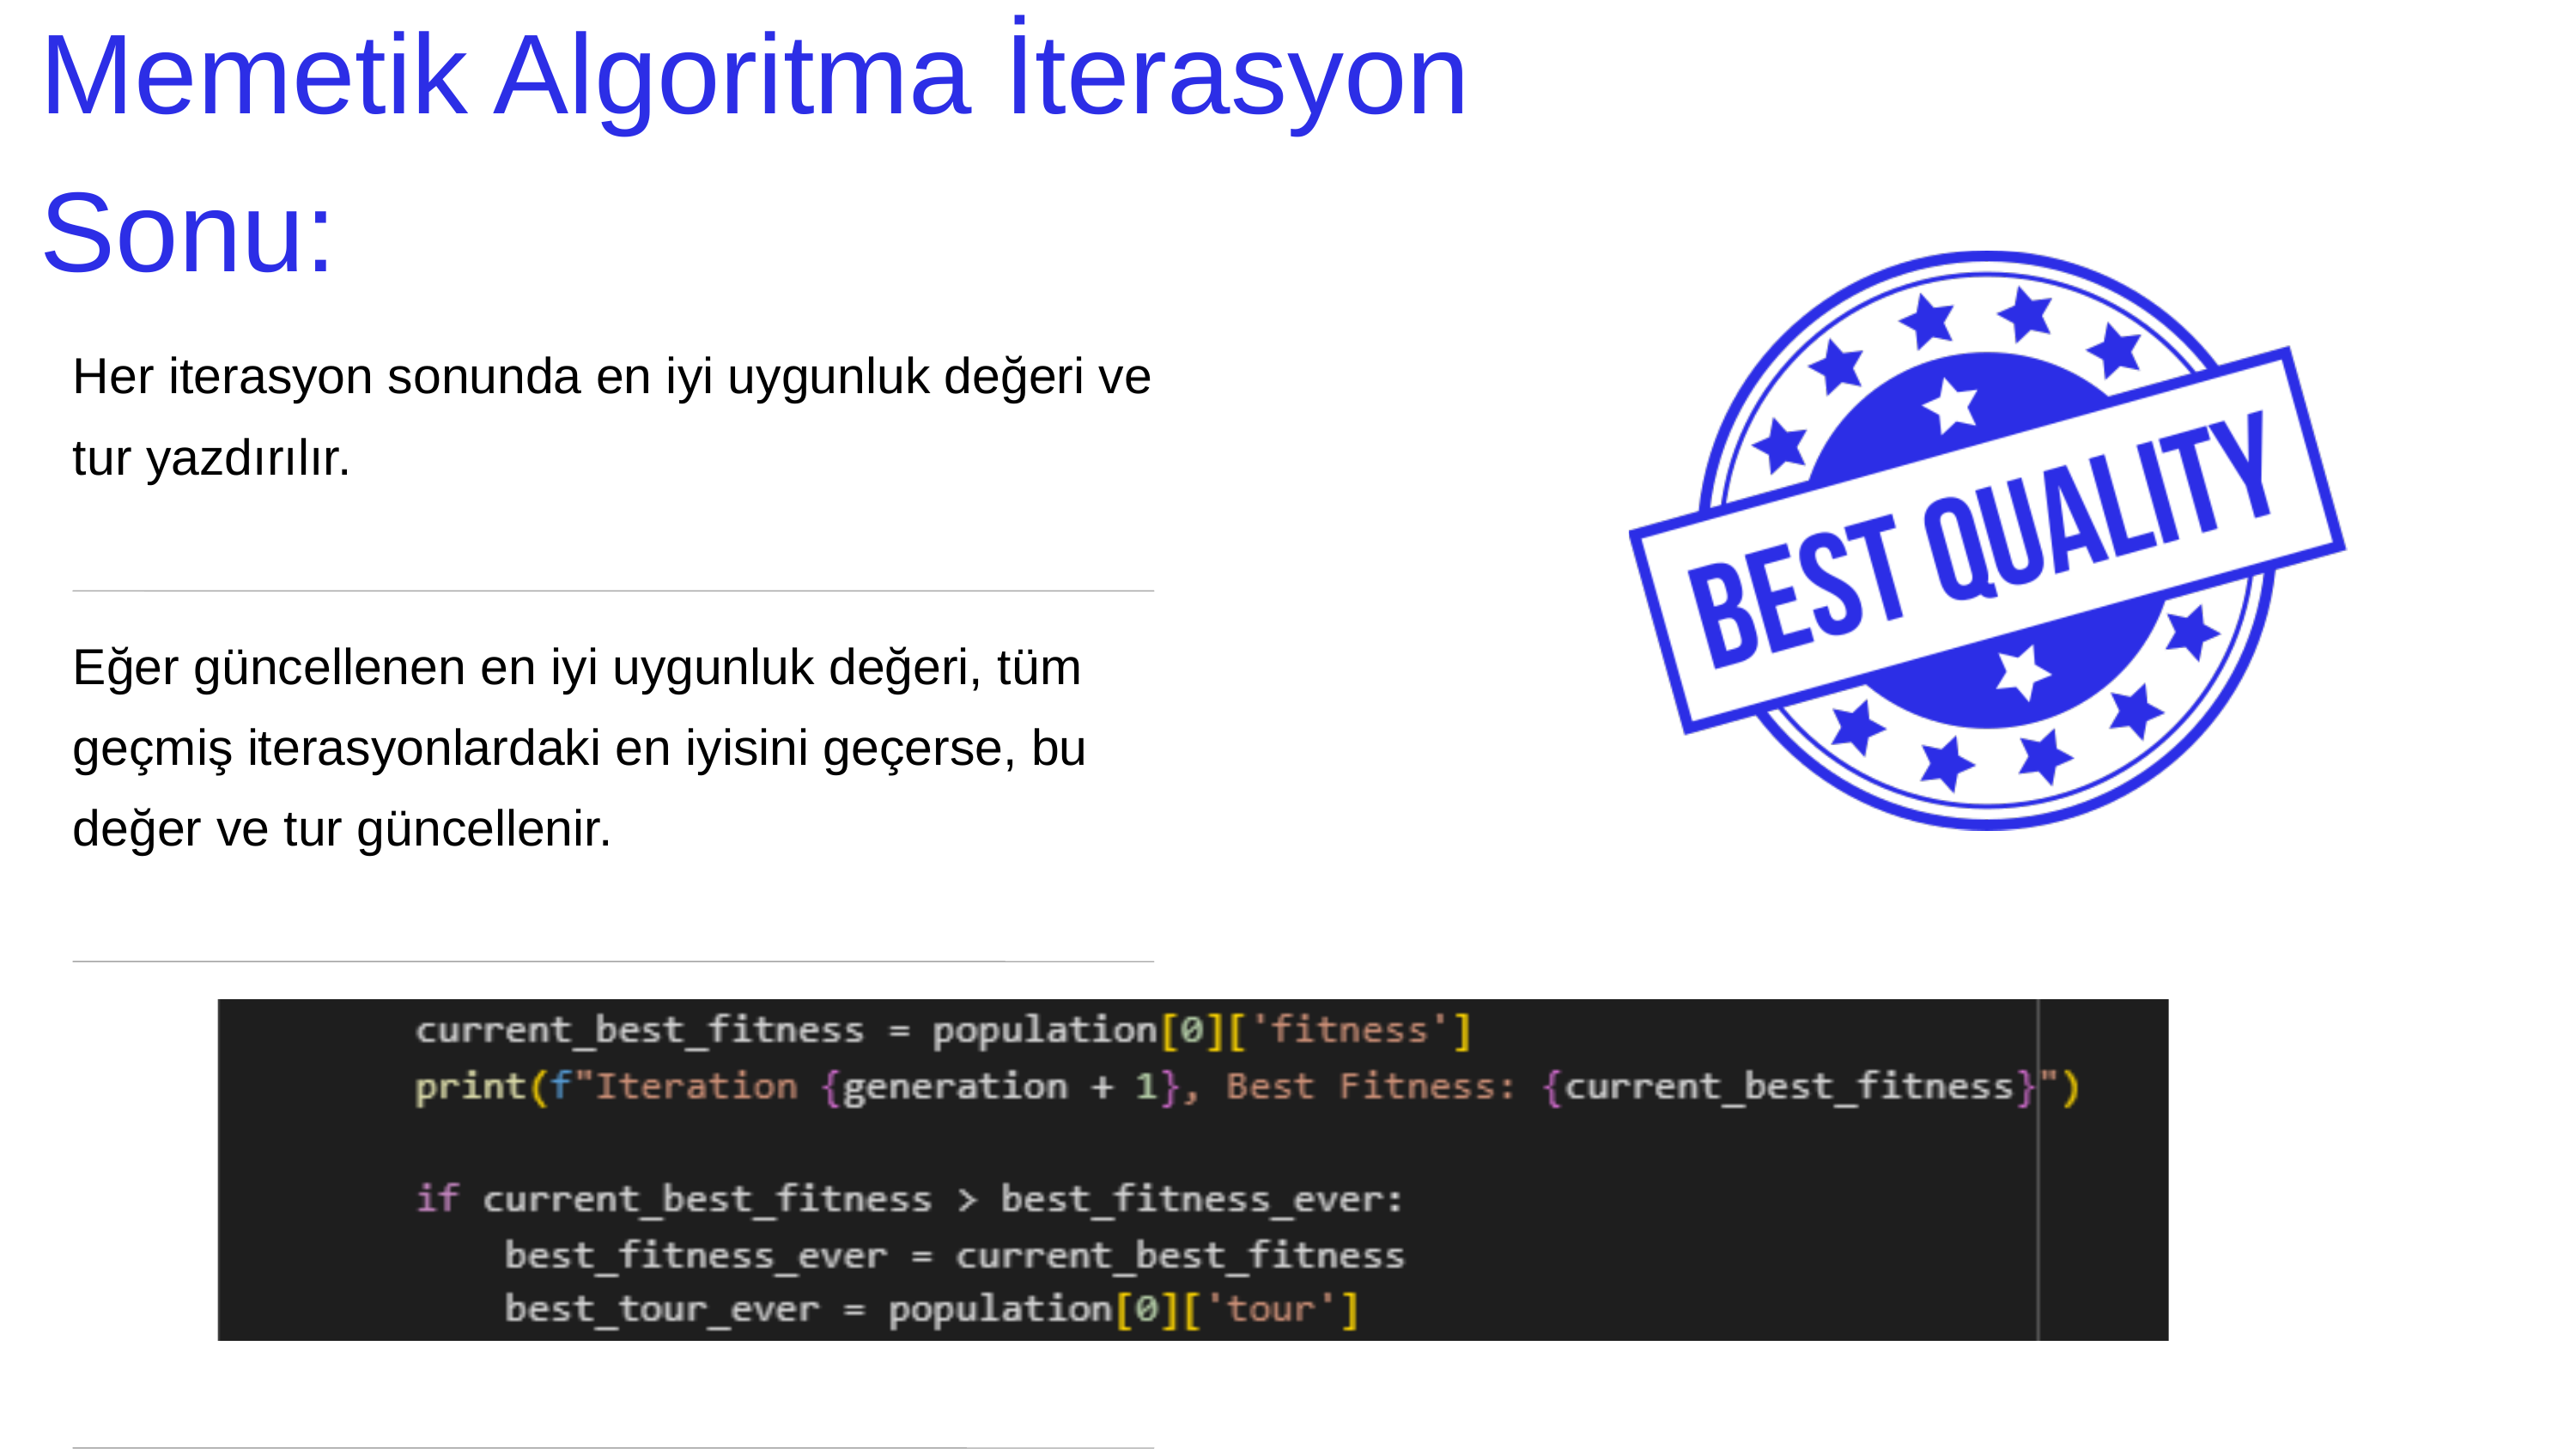

Memetik Algoritma İterasyon Sonu:

Her iterasyon sonunda en iyi uygunluk değeri ve tur yazdırılır.

Eğer güncellenen en iyi uygunluk değeri, tüm geçmiş iterasyonlardaki en iyisini geçerse, bu değer ve tur güncellenir.